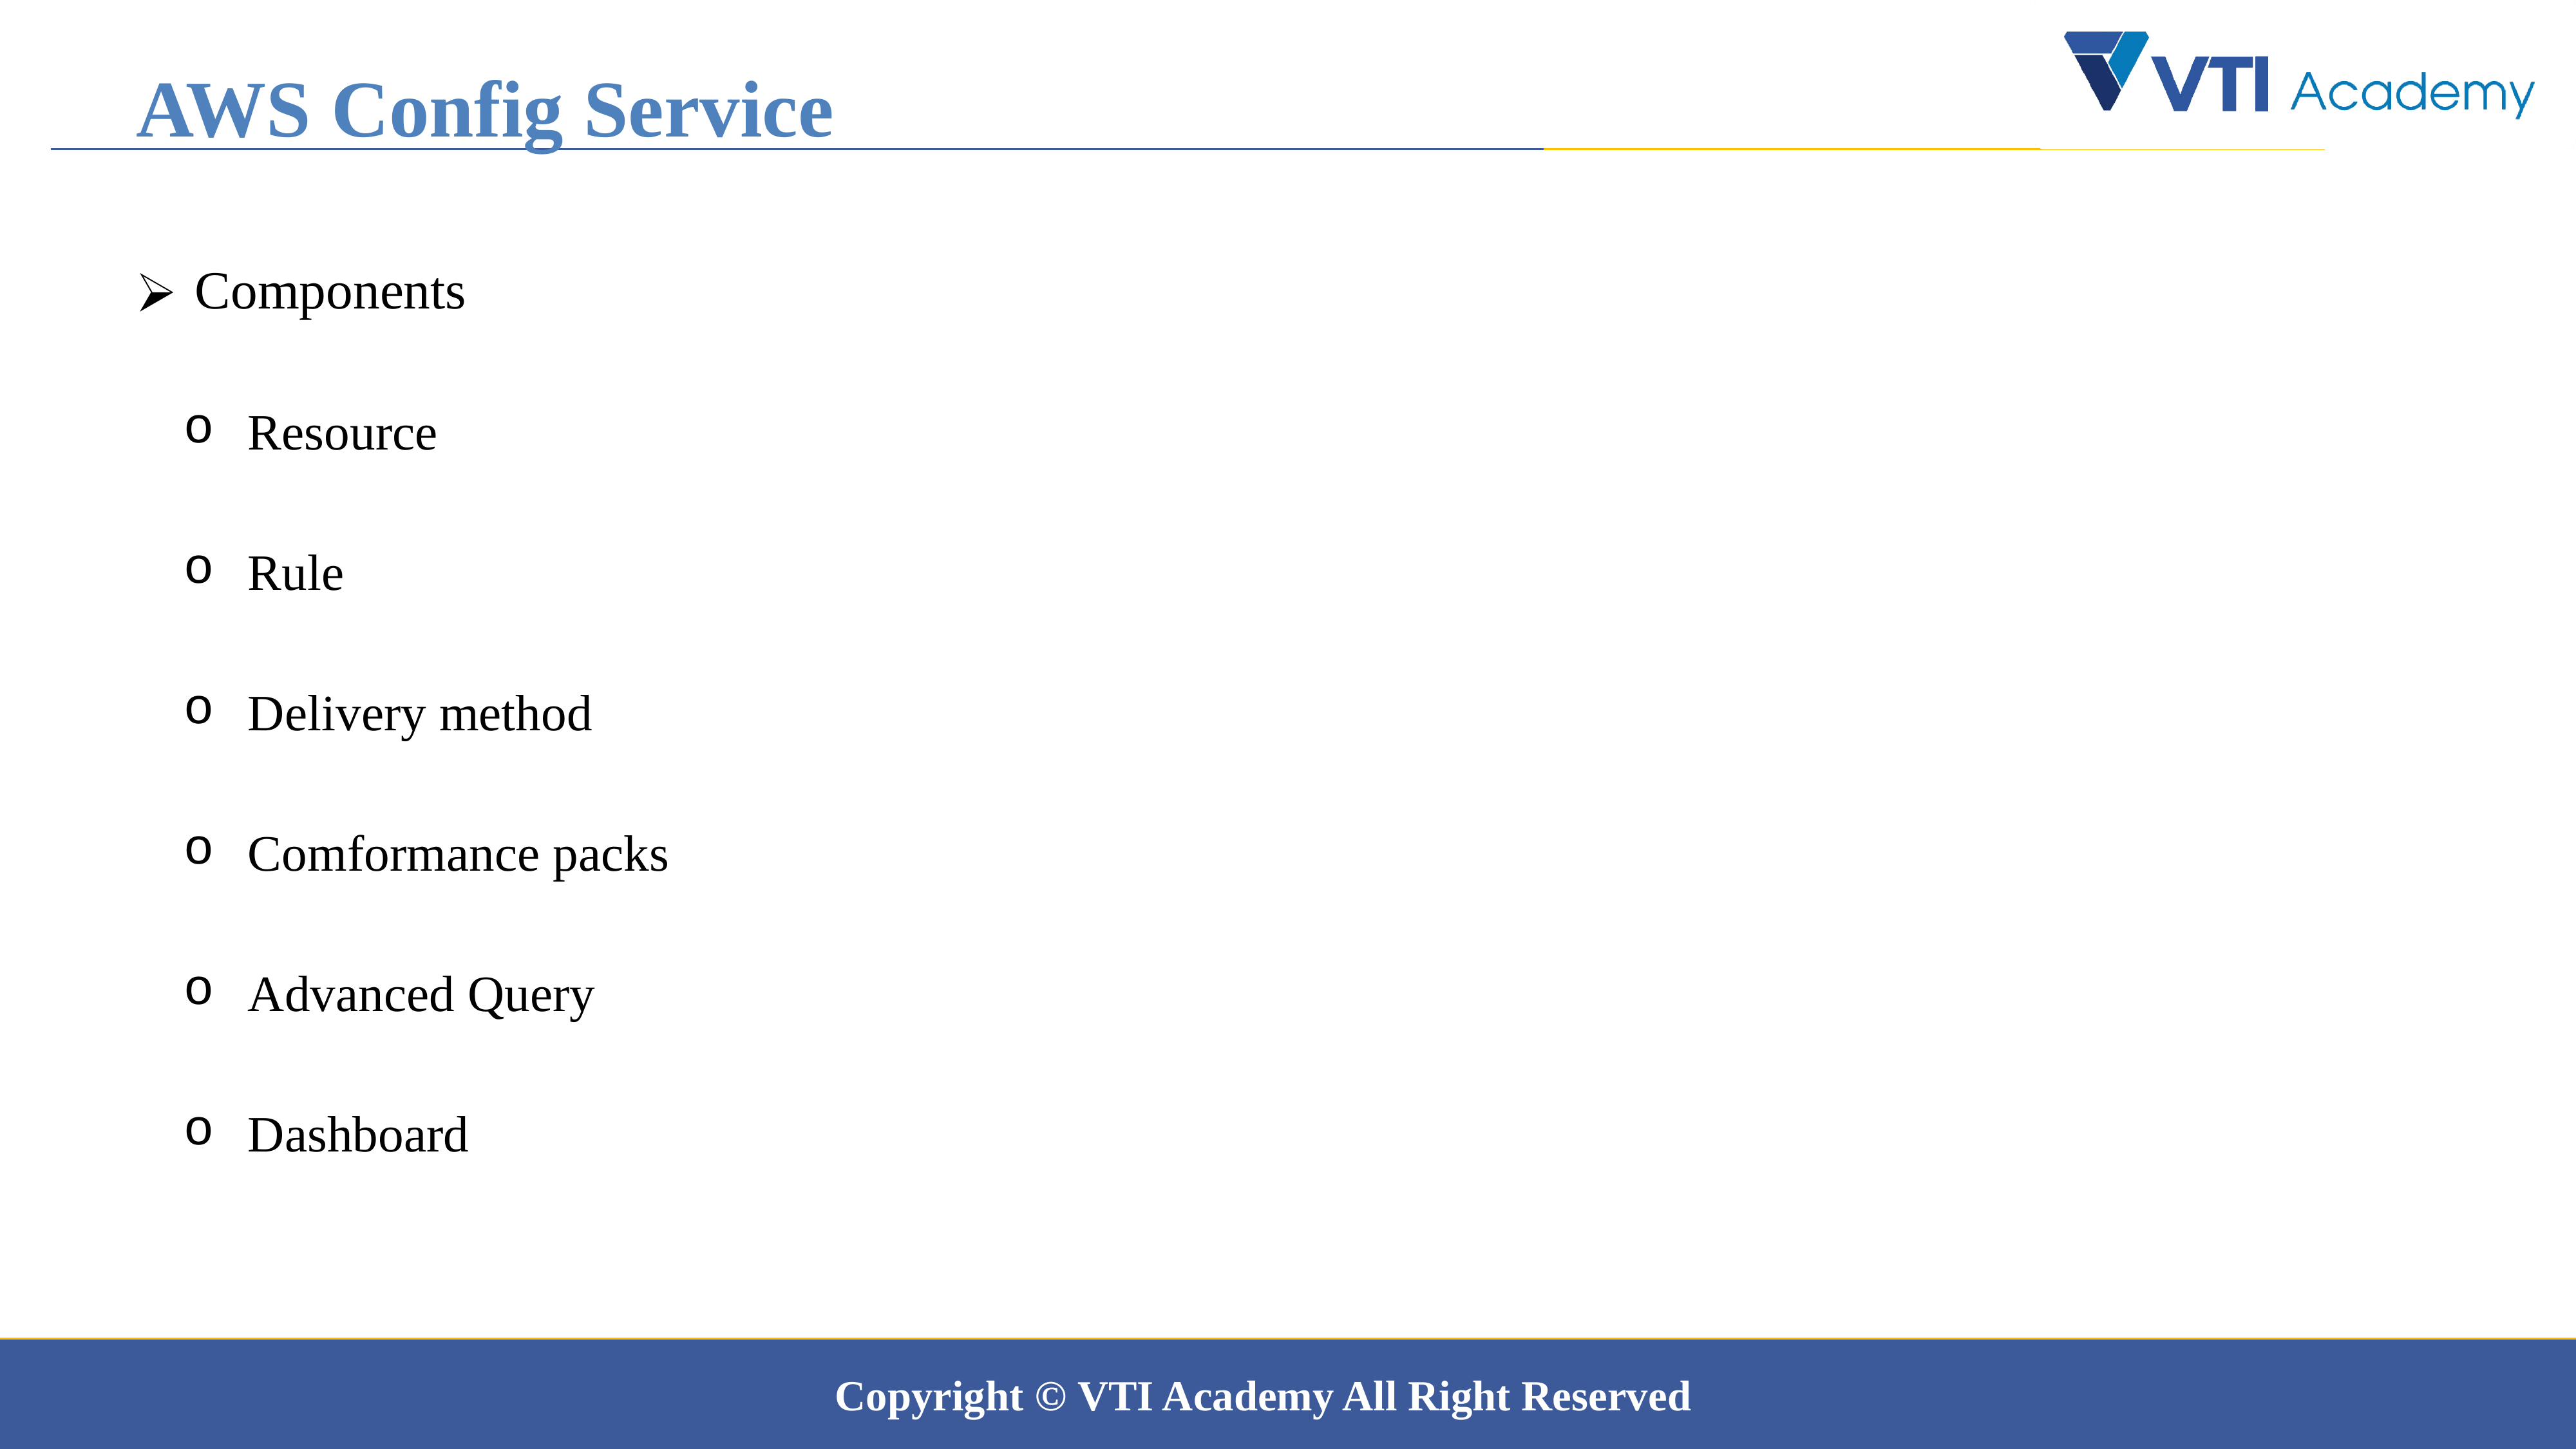

AWS Config Service
 Components
Resource
Rule
Delivery method
Comformance packs
Advanced Query
Dashboard